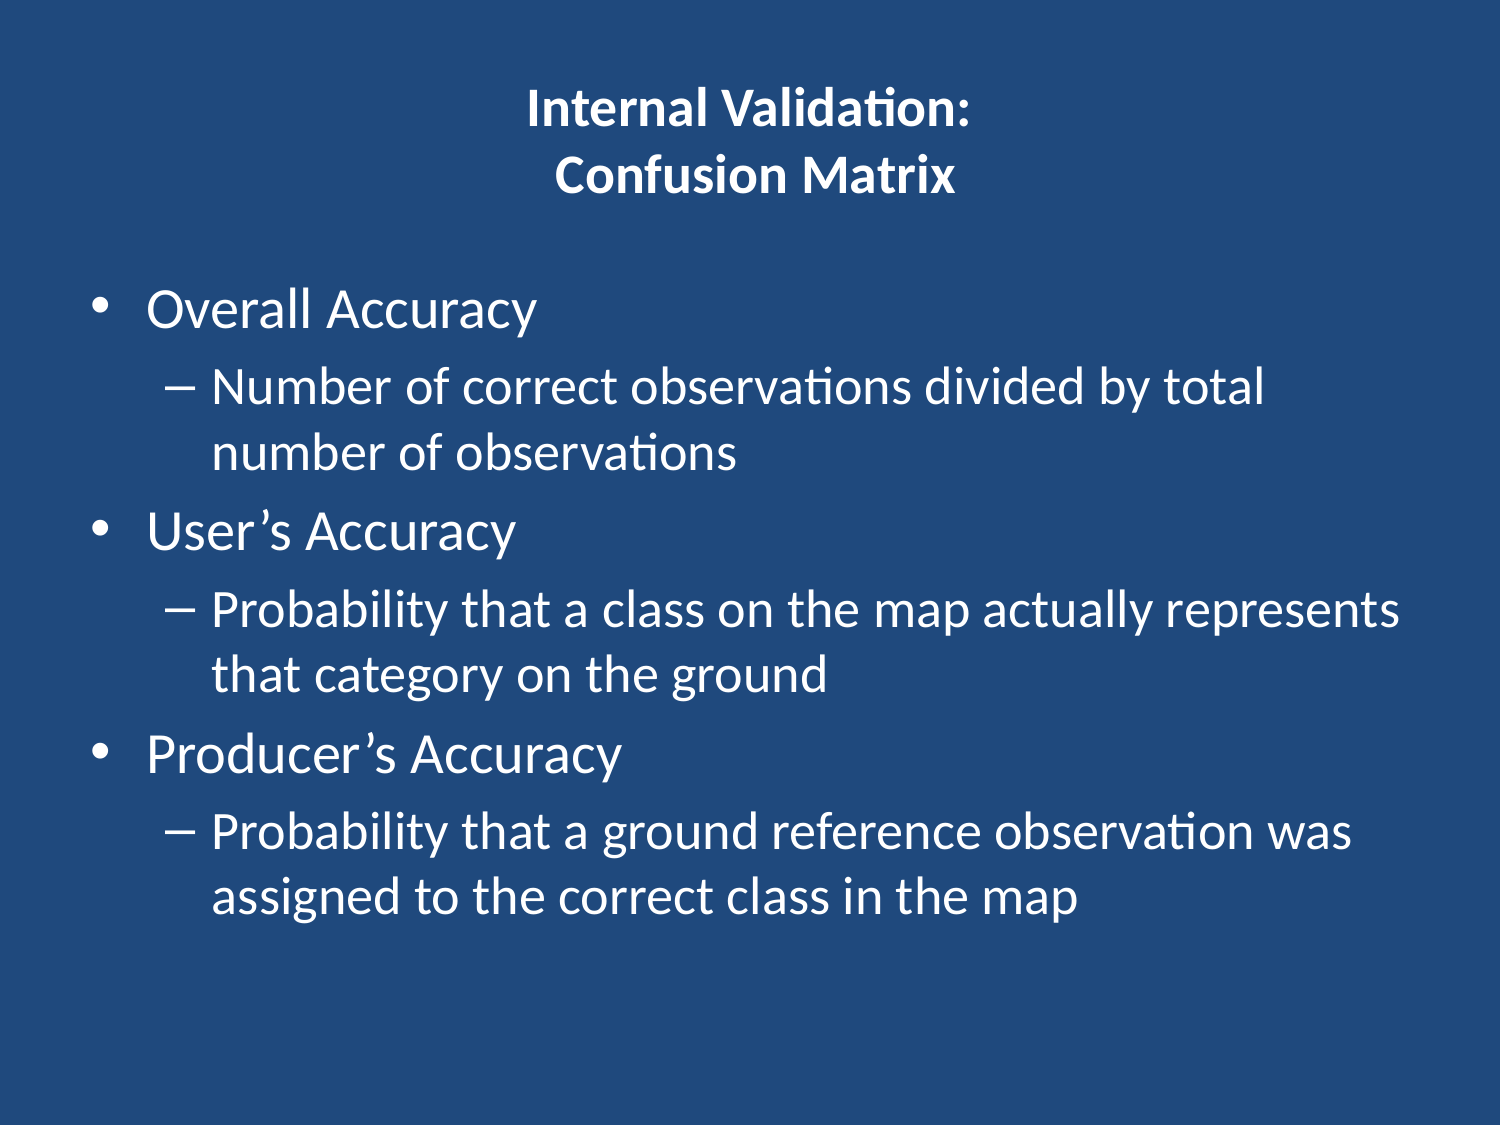

# Internal Validation: Confusion Matrix
Overall Accuracy
Number of correct observations divided by total number of observations
User’s Accuracy
Probability that a class on the map actually represents that category on the ground
Producer’s Accuracy
Probability that a ground reference observation was assigned to the correct class in the map